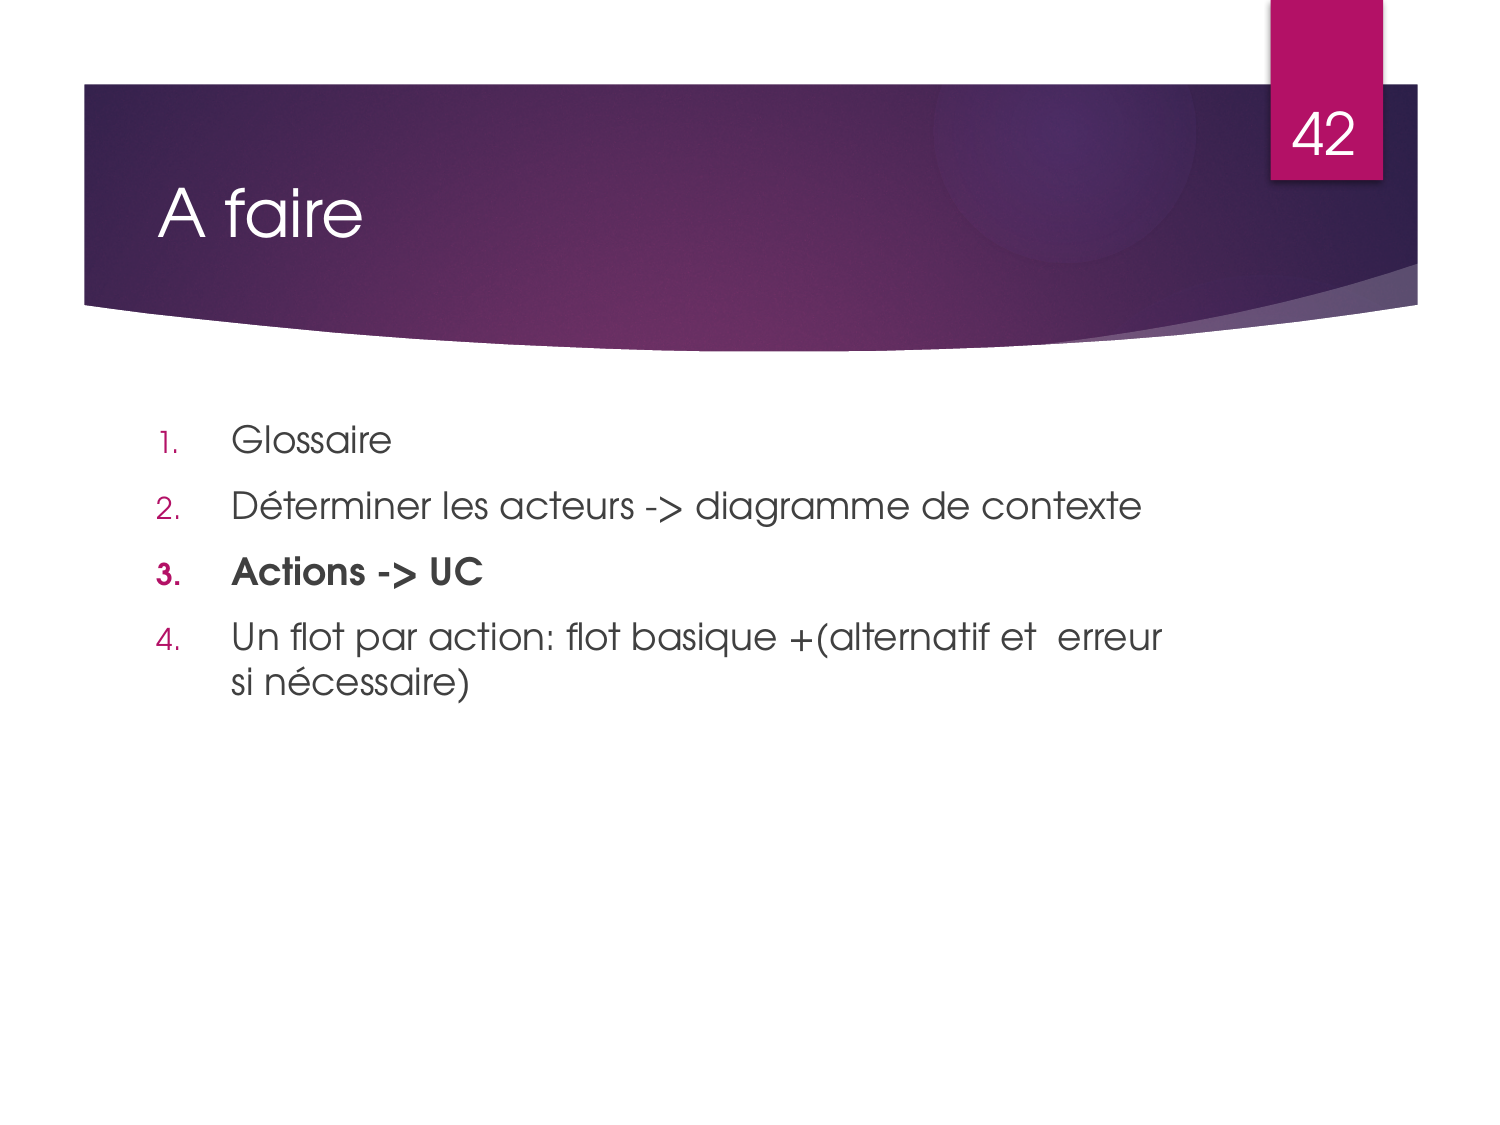

42
# A faire
Glossaire
Déterminer les acteurs -> diagramme de contexte
Actions -> UC
Un flot par action: flot basique +(alternatif et  erreur si nécessaire)